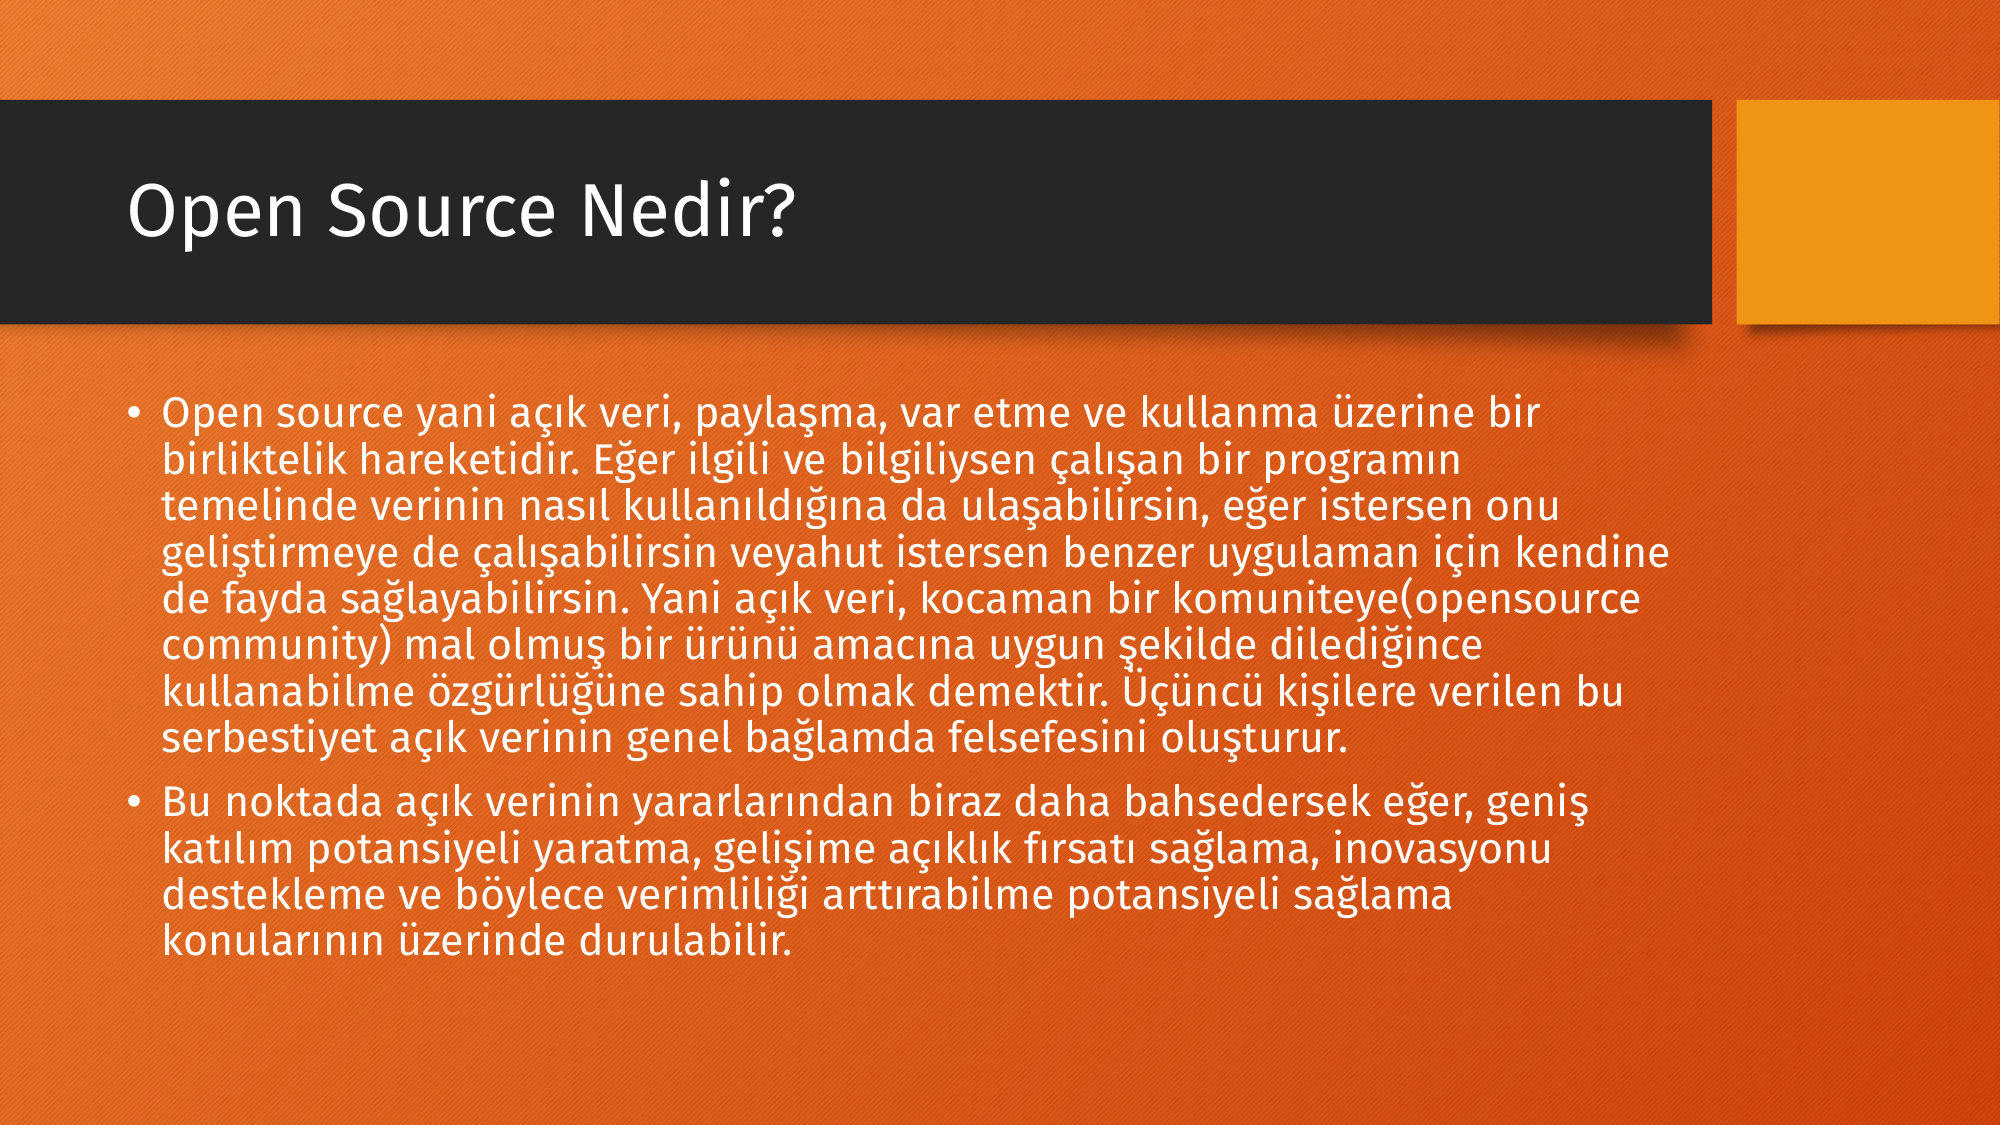

# Open Source Nedir?
Open source yani açık veri, paylaşma, var etme ve kullanma üzerine bir birliktelik hareketidir. Eğer ilgili ve bilgiliysen çalışan bir programın temelinde verinin nasıl kullanıldığına da ulaşabilirsin, eğer istersen onu geliştirmeye de çalışabilirsin veyahut istersen benzer uygulaman için kendine de fayda sağlayabilirsin. Yani açık veri, kocaman bir komuniteye(opensource community) mal olmuş bir ürünü amacına uygun şekilde dilediğince kullanabilme özgürlüğüne sahip olmak demektir. Üçüncü kişilere verilen bu serbestiyet açık verinin genel bağlamda felsefesini oluşturur.
Bu noktada açık verinin yararlarından biraz daha bahsedersek eğer, geniş katılım potansiyeli yaratma, gelişime açıklık fırsatı sağlama, inovasyonu destekleme ve böylece verimliliği arttırabilme potansiyeli sağlama konularının üzerinde durulabilir.